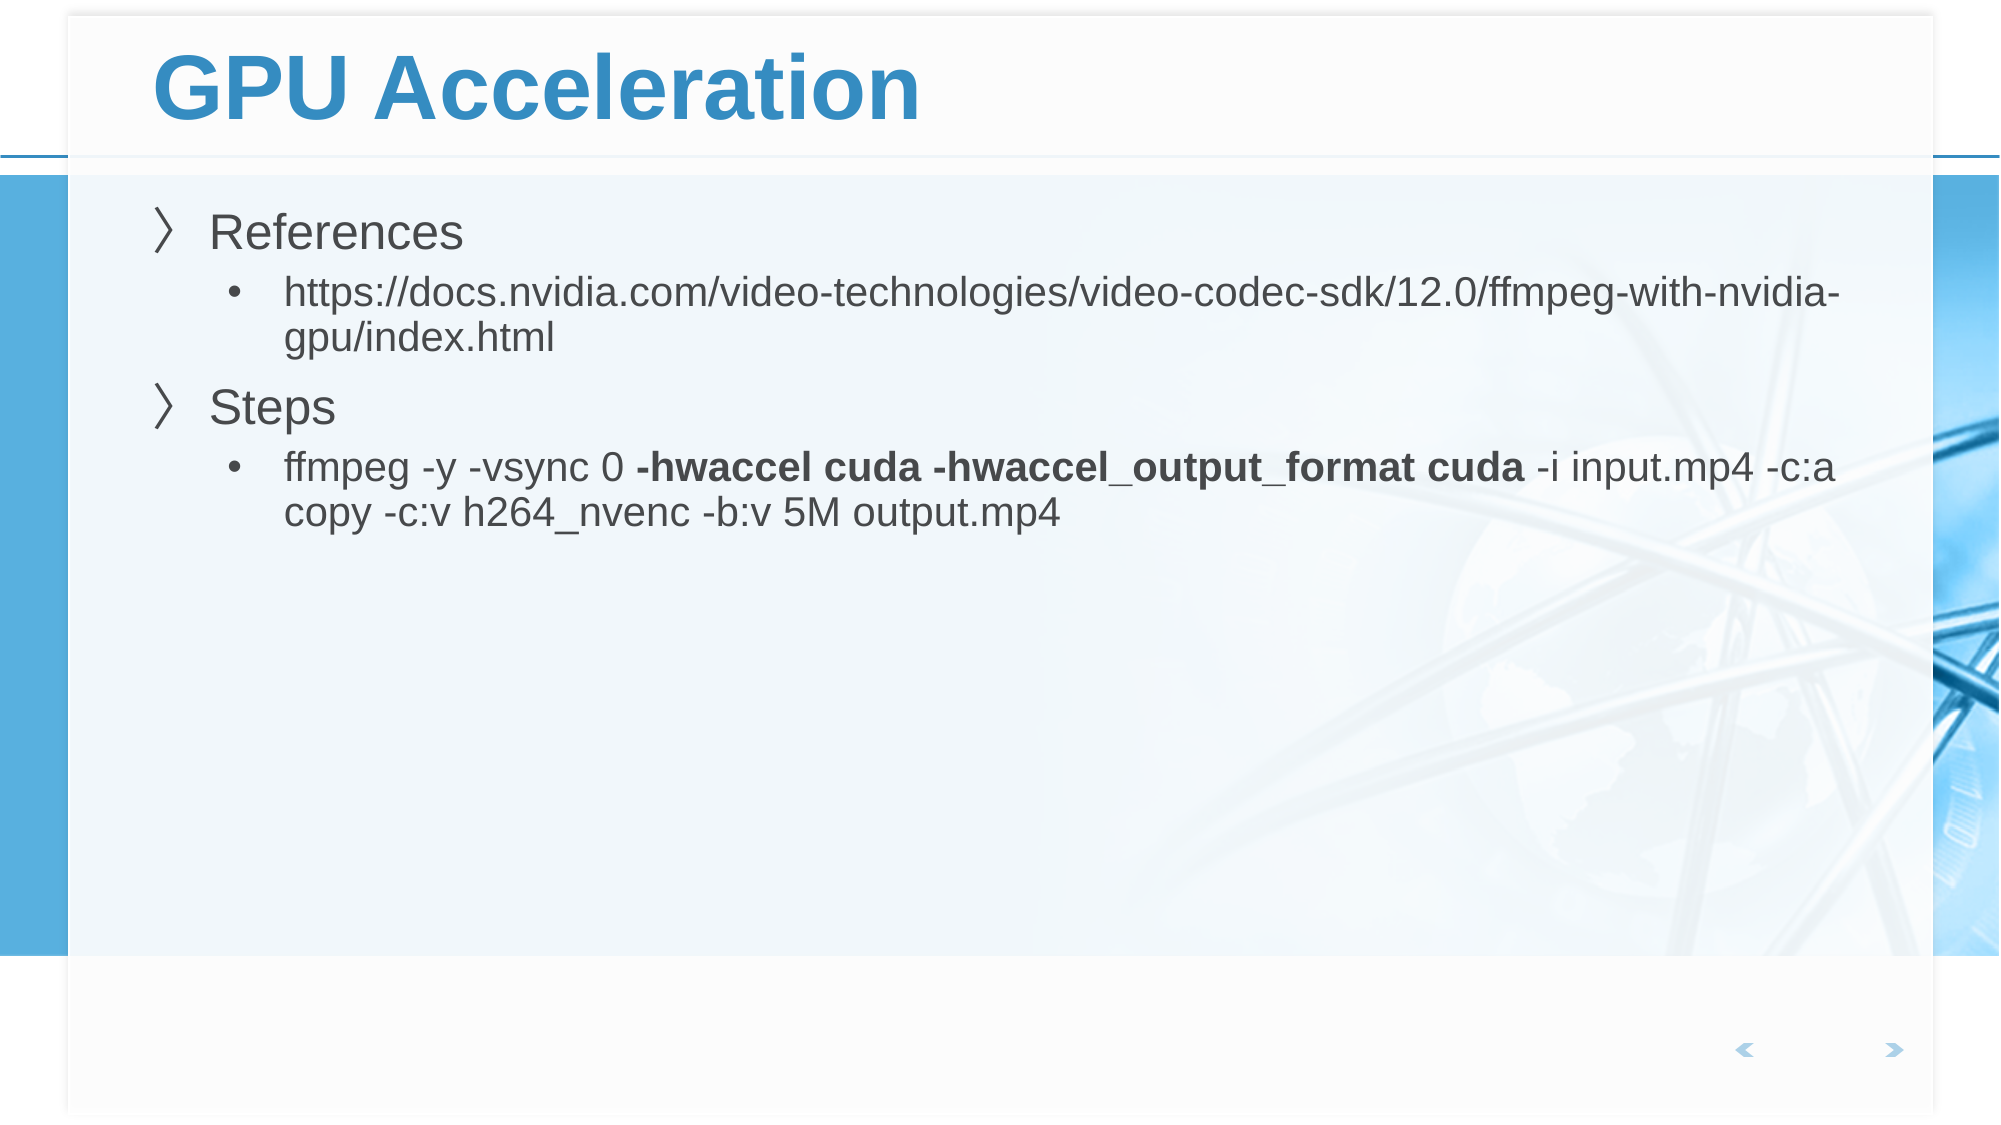

# GPU Acceleration
References
https://docs.nvidia.com/video-technologies/video-codec-sdk/12.0/ffmpeg-with-nvidia-gpu/index.html
Steps
ffmpeg -y -vsync 0 -hwaccel cuda -hwaccel_output_format cuda -i input.mp4 -c:a copy -c:v h264_nvenc -b:v 5M output.mp4